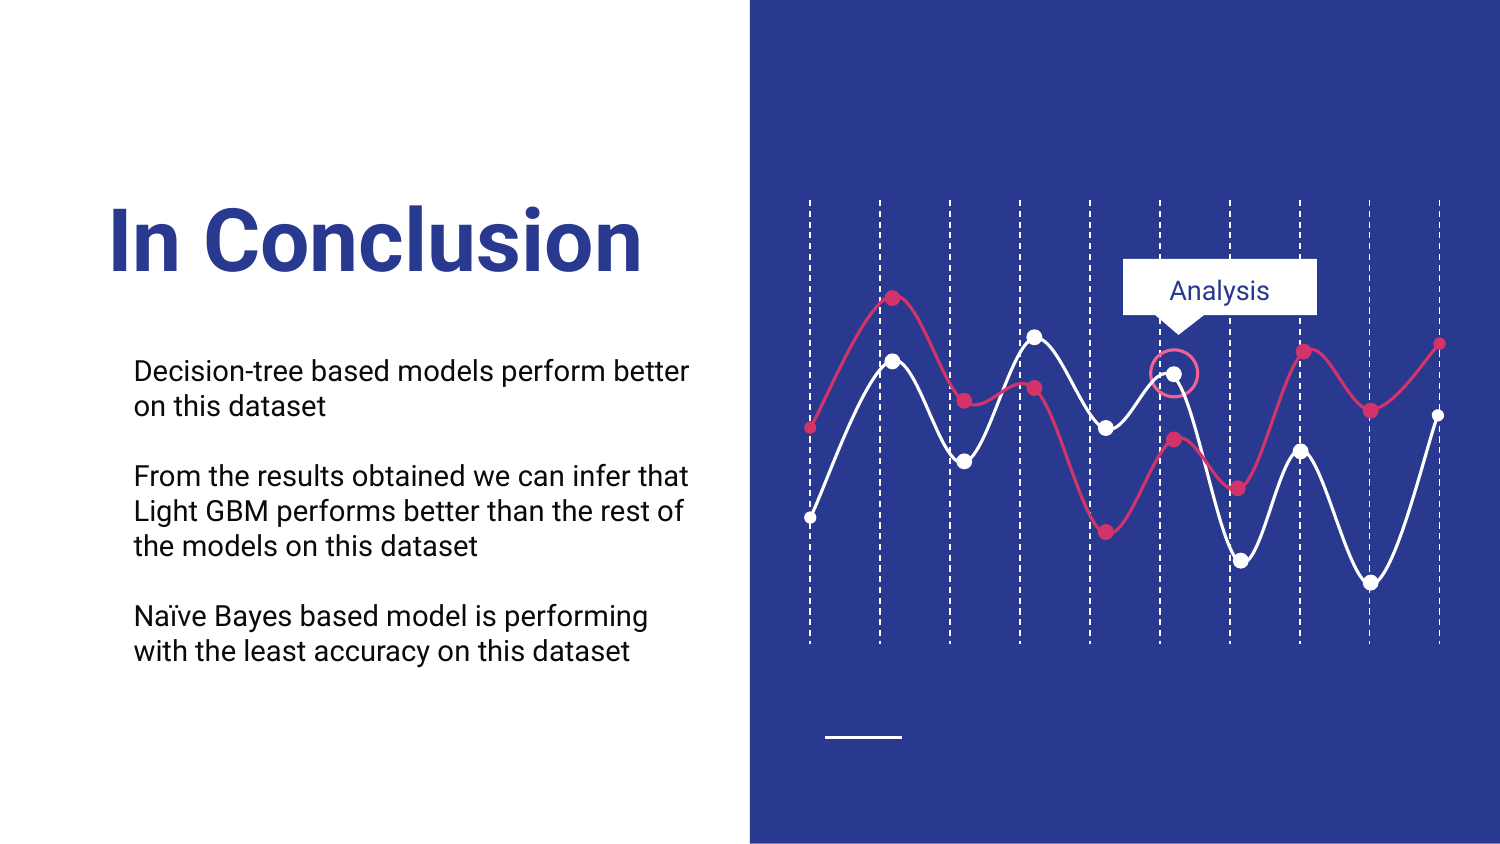

# In Conclusion

Analysis

Decision-tree based models perform better on this dataset

From the results obtained we can infer that Light GBM performs better than the rest of the models on this dataset

Naïve Bayes based model is performing with the least accuracy on this dataset